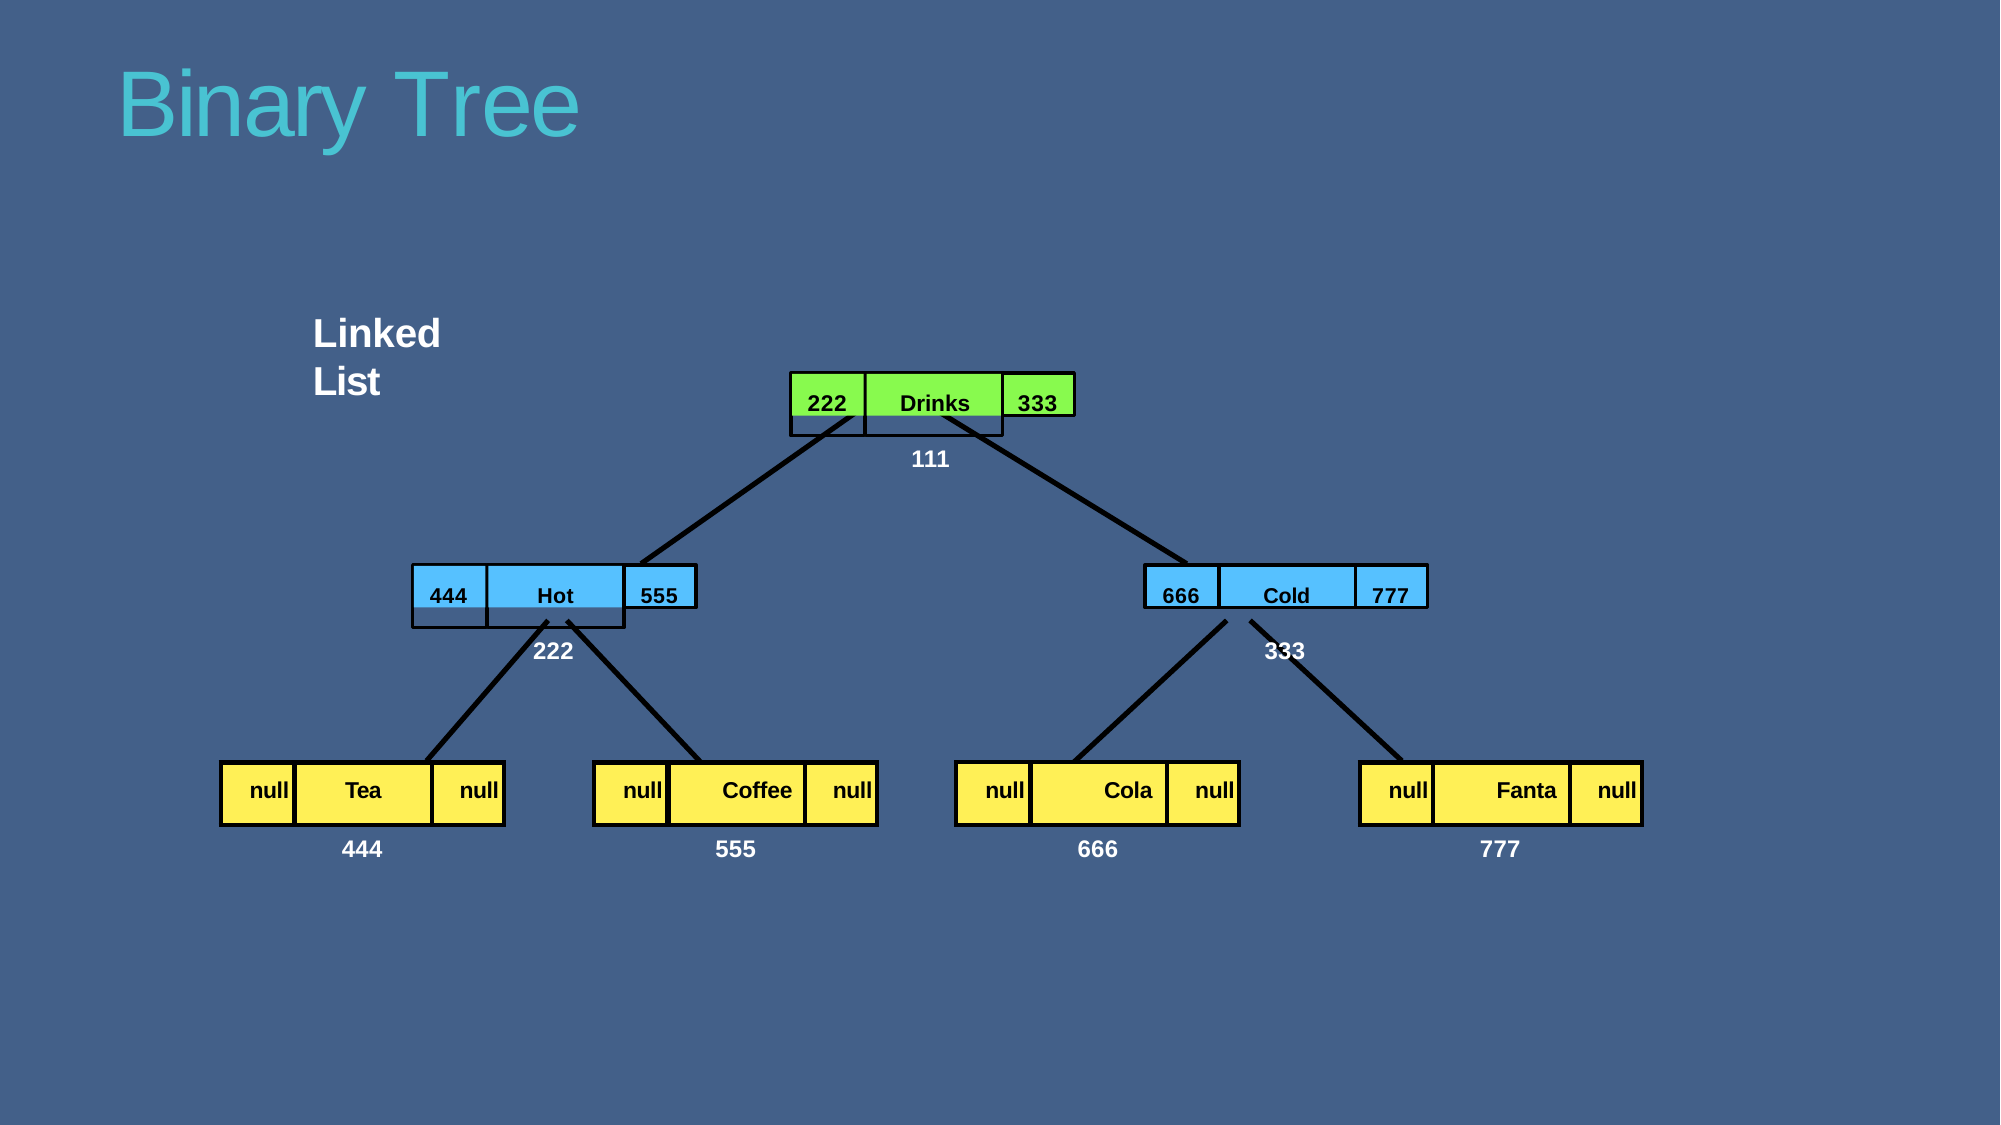

# Binary Tree
Linked List

333
222
Drinks
111

555
666
Cold
777
444
Hot

222
333
| null | Cola | null |
| --- | --- | --- |
| null | Tea | null |
| --- | --- | --- |
| null | Coffee | null |
| --- | --- | --- |
| null | Fanta | null |
| --- | --- | --- |
666
444
555
777